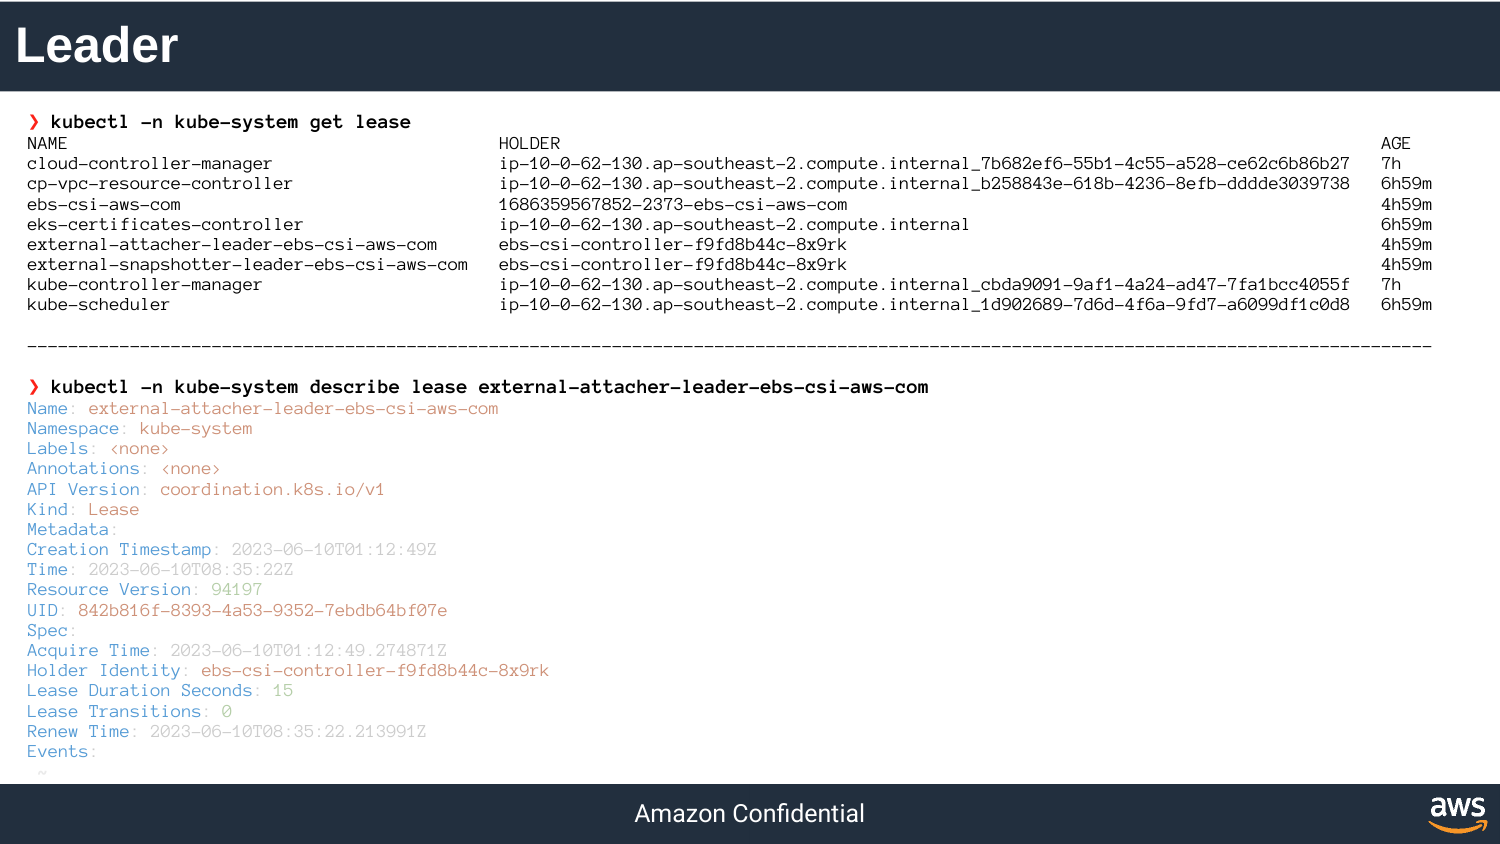

# Leader
❯ kubectl -n kube-system get lease
NAME                                          HOLDER                                                                                AGE
cloud-controller-manager                      ip-10-0-62-130.ap-southeast-2.compute.internal_7b682ef6-55b1-4c55-a528-ce62c6b86b27   7h
cp-vpc-resource-controller                    ip-10-0-62-130.ap-southeast-2.compute.internal_b258843e-618b-4236-8efb-dddde3039738   6h59m
ebs-csi-aws-com                               1686359567852-2373-ebs-csi-aws-com                                                    4h59m
eks-certificates-controller                   ip-10-0-62-130.ap-southeast-2.compute.internal                                        6h59m
external-attacher-leader-ebs-csi-aws-com      ebs-csi-controller-f9fd8b44c-8x9rk                                                    4h59m
external-snapshotter-leader-ebs-csi-aws-com   ebs-csi-controller-f9fd8b44c-8x9rk                                                    4h59m
kube-controller-manager                       ip-10-0-62-130.ap-southeast-2.compute.internal_cbda9091-9af1-4a24-ad47-7fa1bcc4055f   7h
kube-scheduler                                ip-10-0-62-130.ap-southeast-2.compute.internal_1d902689-7d6d-4f6a-9fd7-a6099df1c0d8   6h59m

-----------------------------------------------------------------------------------------------------------------------------------------

❯ kubectl -n kube-system describe lease external-attacher-leader-ebs-csi-aws-com
Name: external-attacher-leader-ebs-csi-aws-com
Namespace: kube-system
Labels: <none>
Annotations: <none>
API Version: coordination.k8s.io/v1
Kind: Lease
Metadata:
Creation Timestamp: 2023-06-10T01:12:49Z
Time: 2023-06-10T08:35:22Z
Resource Version: 94197
UID: 842b816f-8393-4a53-9352-7ebdb64bf07e
Spec:
Acquire Time: 2023-06-10T01:12:49.274871Z
Holder Identity: ebs-csi-controller-f9fd8b44c-8x9rk
Lease Duration Seconds: 15
Lease Transitions: 0
Renew Time: 2023-06-10T08:35:22.213991Z
Events:
 ~